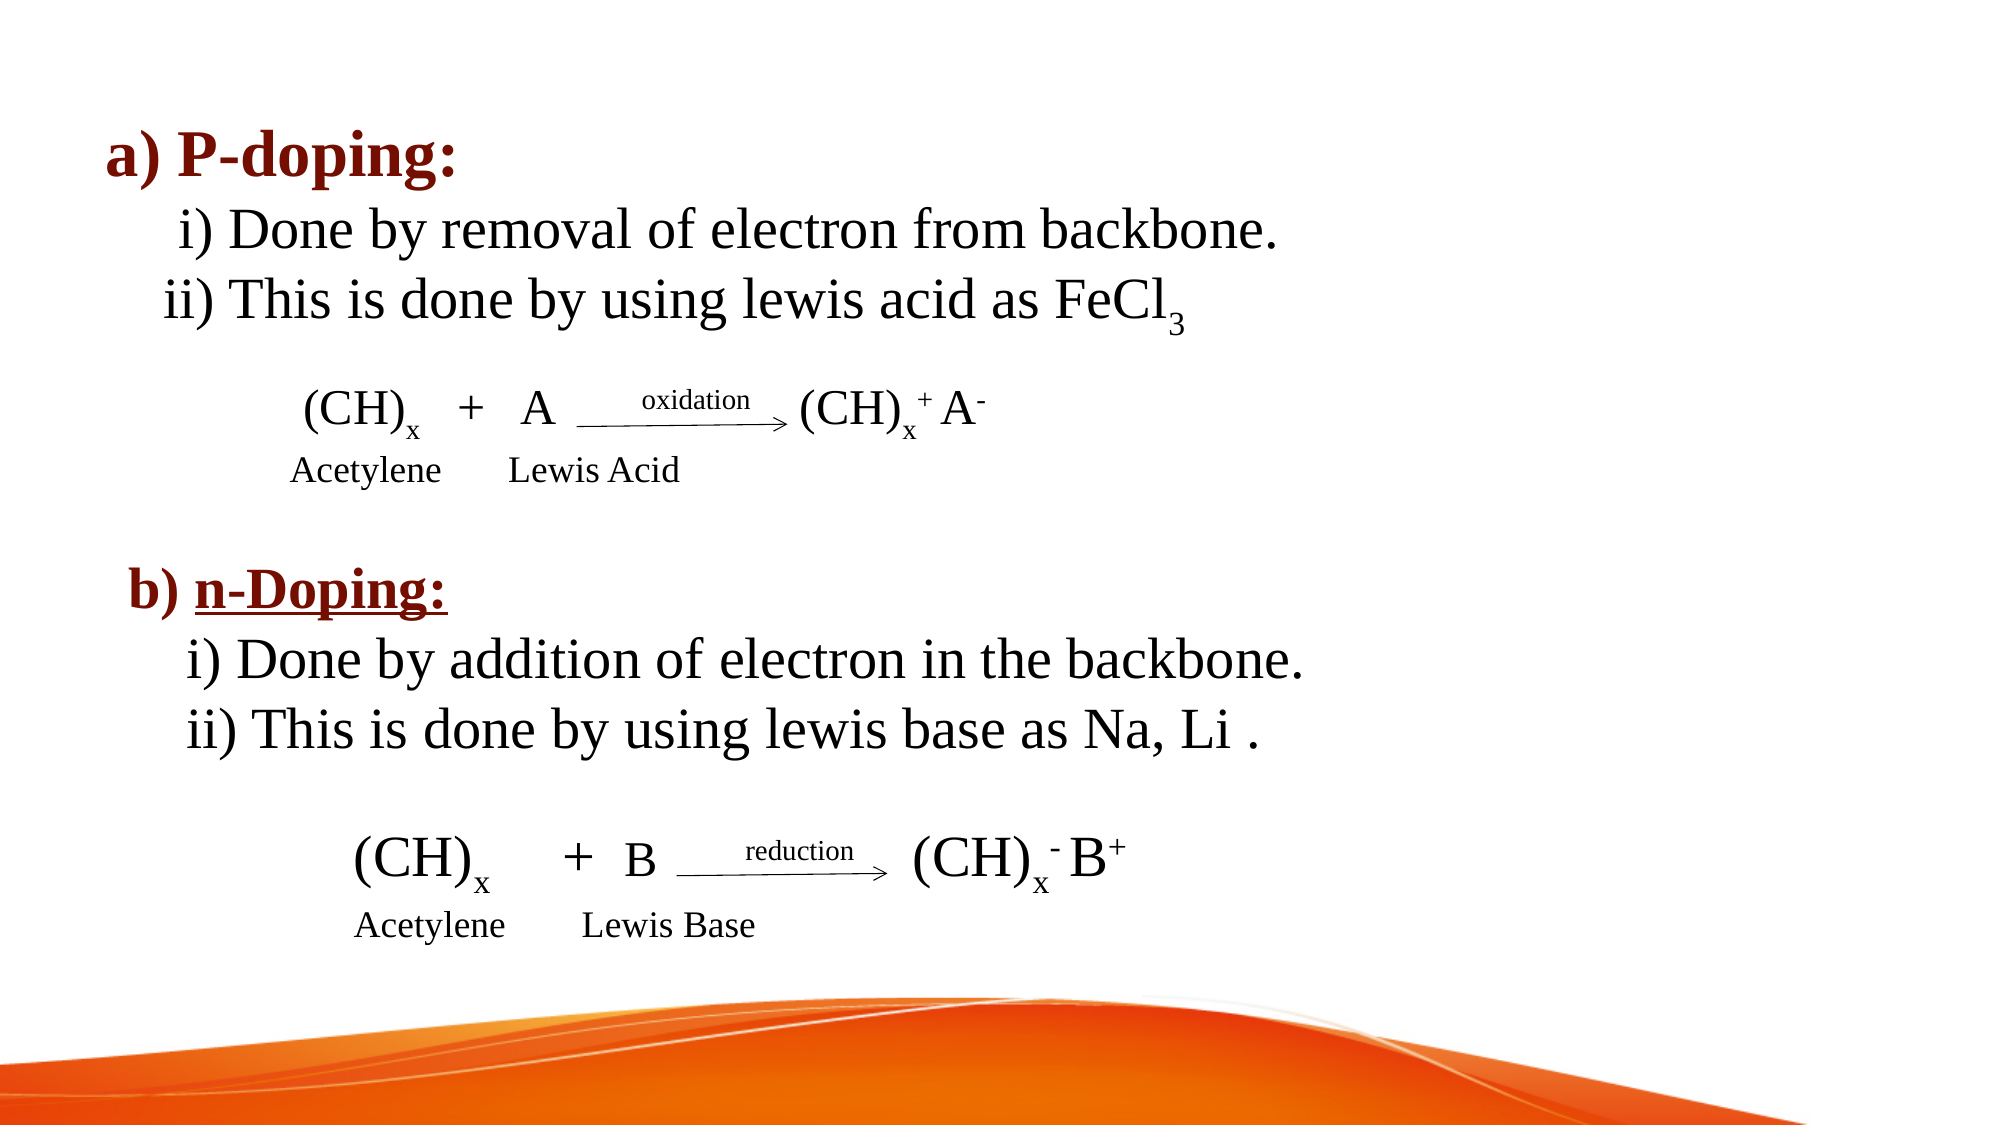

a) P-doping:
     i) Done by removal of electron from backbone.
    ii) This is done by using lewis acid as FeCl3
              (CH)x   +   A       oxidation      (CH)x+ A-
                 Acetylene       Lewis Acid

b) n-Doping:
    i) Done by addition of electron in the backbone.
    ii) This is done by using lewis base as Na, Li .
(CH)x     +  B       reduction        (CH)x- B+
Acetylene        Lewis Base